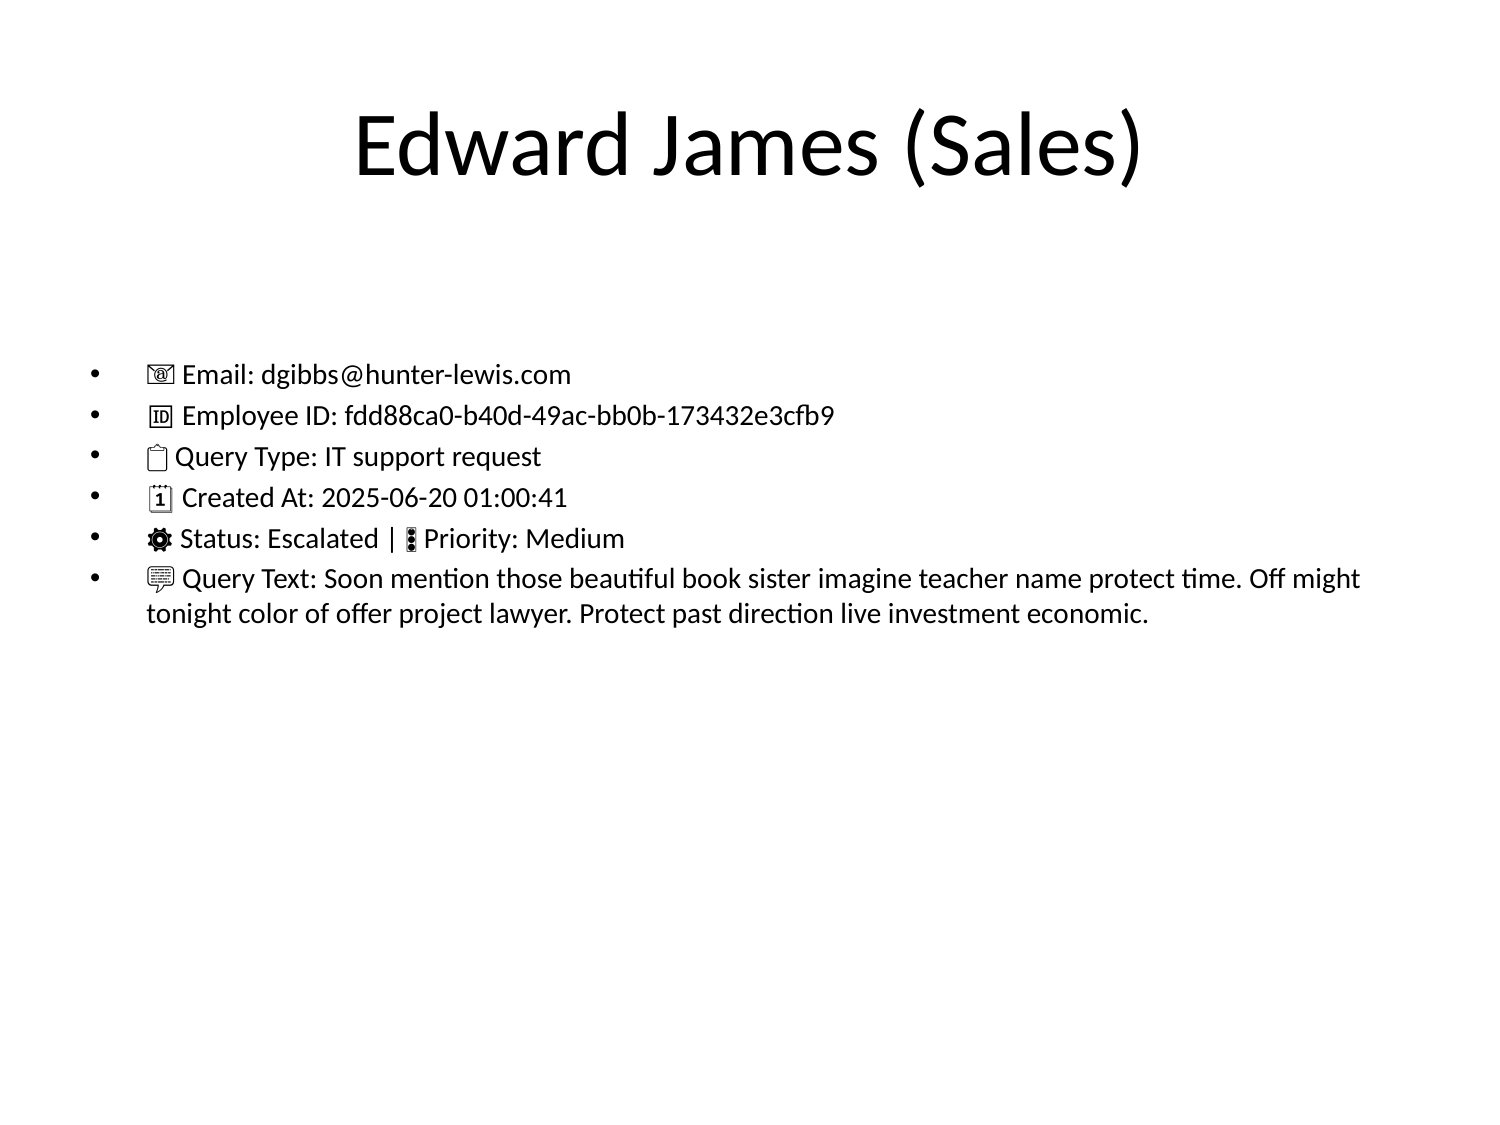

# Edward James (Sales)

📧 Email: dgibbs@hunter-lewis.com
🆔 Employee ID: fdd88ca0-b40d-49ac-bb0b-173432e3cfb9
📋 Query Type: IT support request
🗓 Created At: 2025-06-20 01:00:41
⚙ Status: Escalated | 🚦 Priority: Medium
💬 Query Text: Soon mention those beautiful book sister imagine teacher name protect time. Off might tonight color of offer project lawyer. Protect past direction live investment economic.